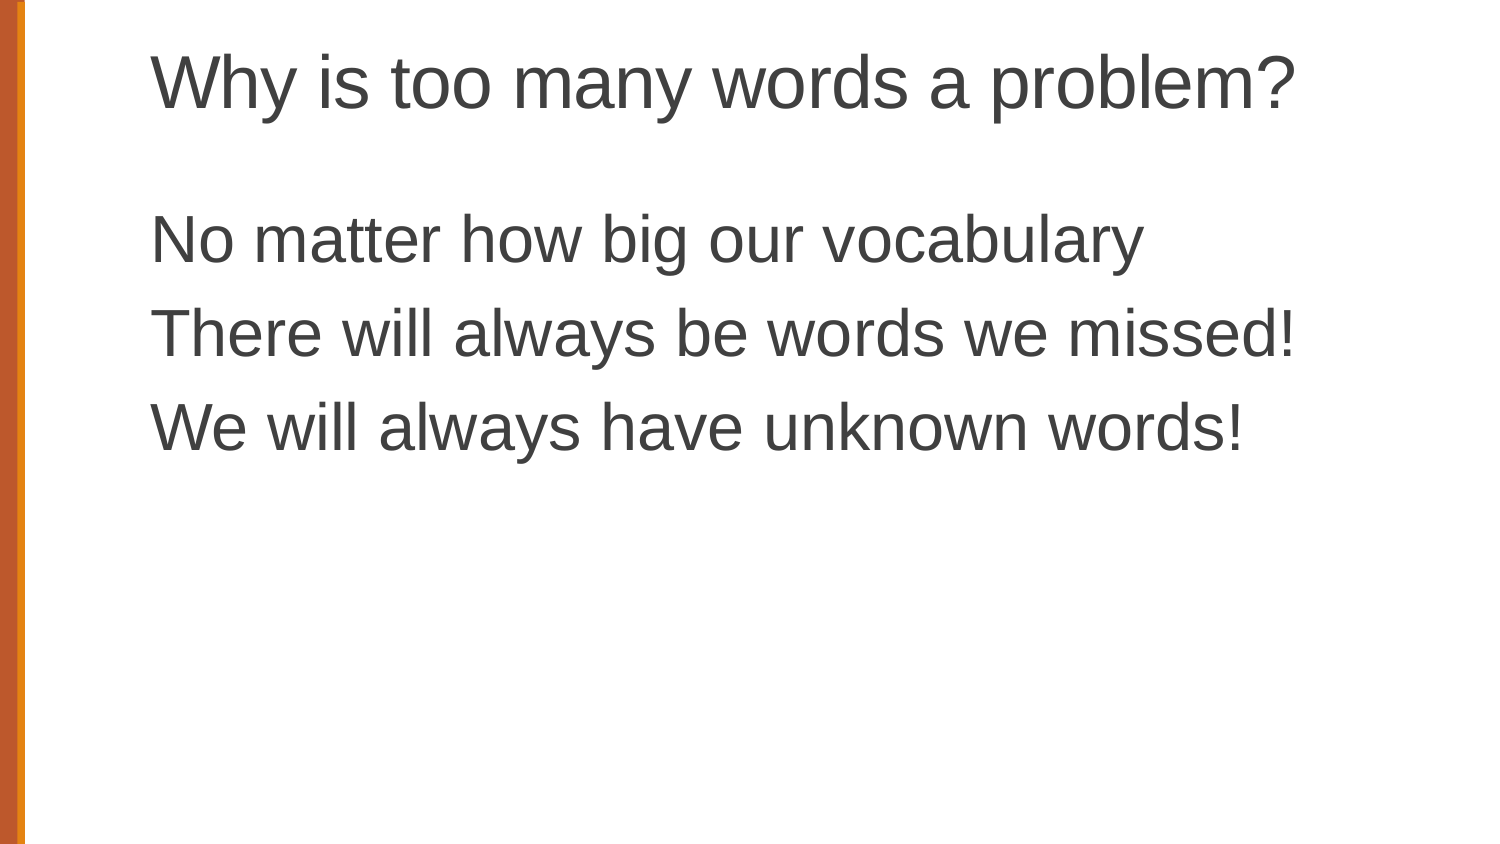

# Why is too many words a problem?
No matter how big our vocabulary
There will always be words we missed!
We will always have unknown words!